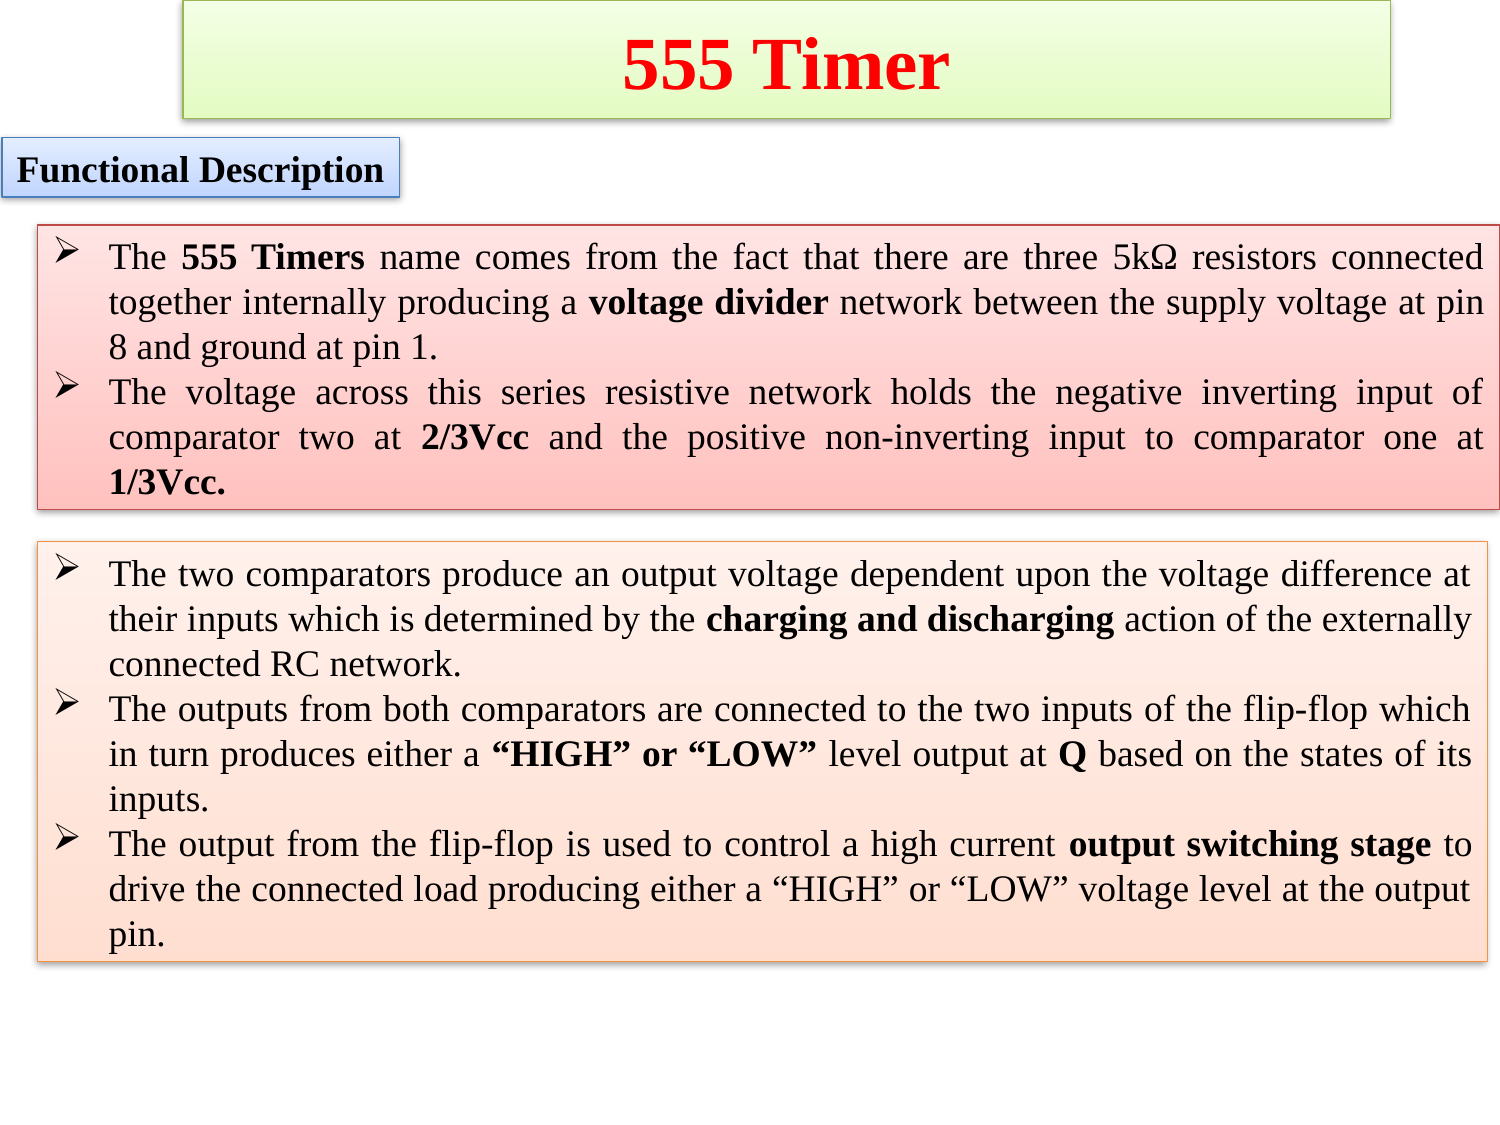

555 Timer
Functional Description
The 555 Timers name comes from the fact that there are three 5kΩ resistors connected together internally producing a voltage divider network between the supply voltage at pin 8 and ground at pin 1.
The voltage across this series resistive network holds the negative inverting input of comparator two at 2/3Vcc and the positive non-inverting input to comparator one at 1/3Vcc.
The two comparators produce an output voltage dependent upon the voltage difference at their inputs which is determined by the charging and discharging action of the externally connected RC network.
The outputs from both comparators are connected to the two inputs of the flip-flop which in turn produces either a “HIGH” or “LOW” level output at Q based on the states of its inputs.
The output from the flip-flop is used to control a high current output switching stage to drive the connected load producing either a “HIGH” or “LOW” voltage level at the output pin.